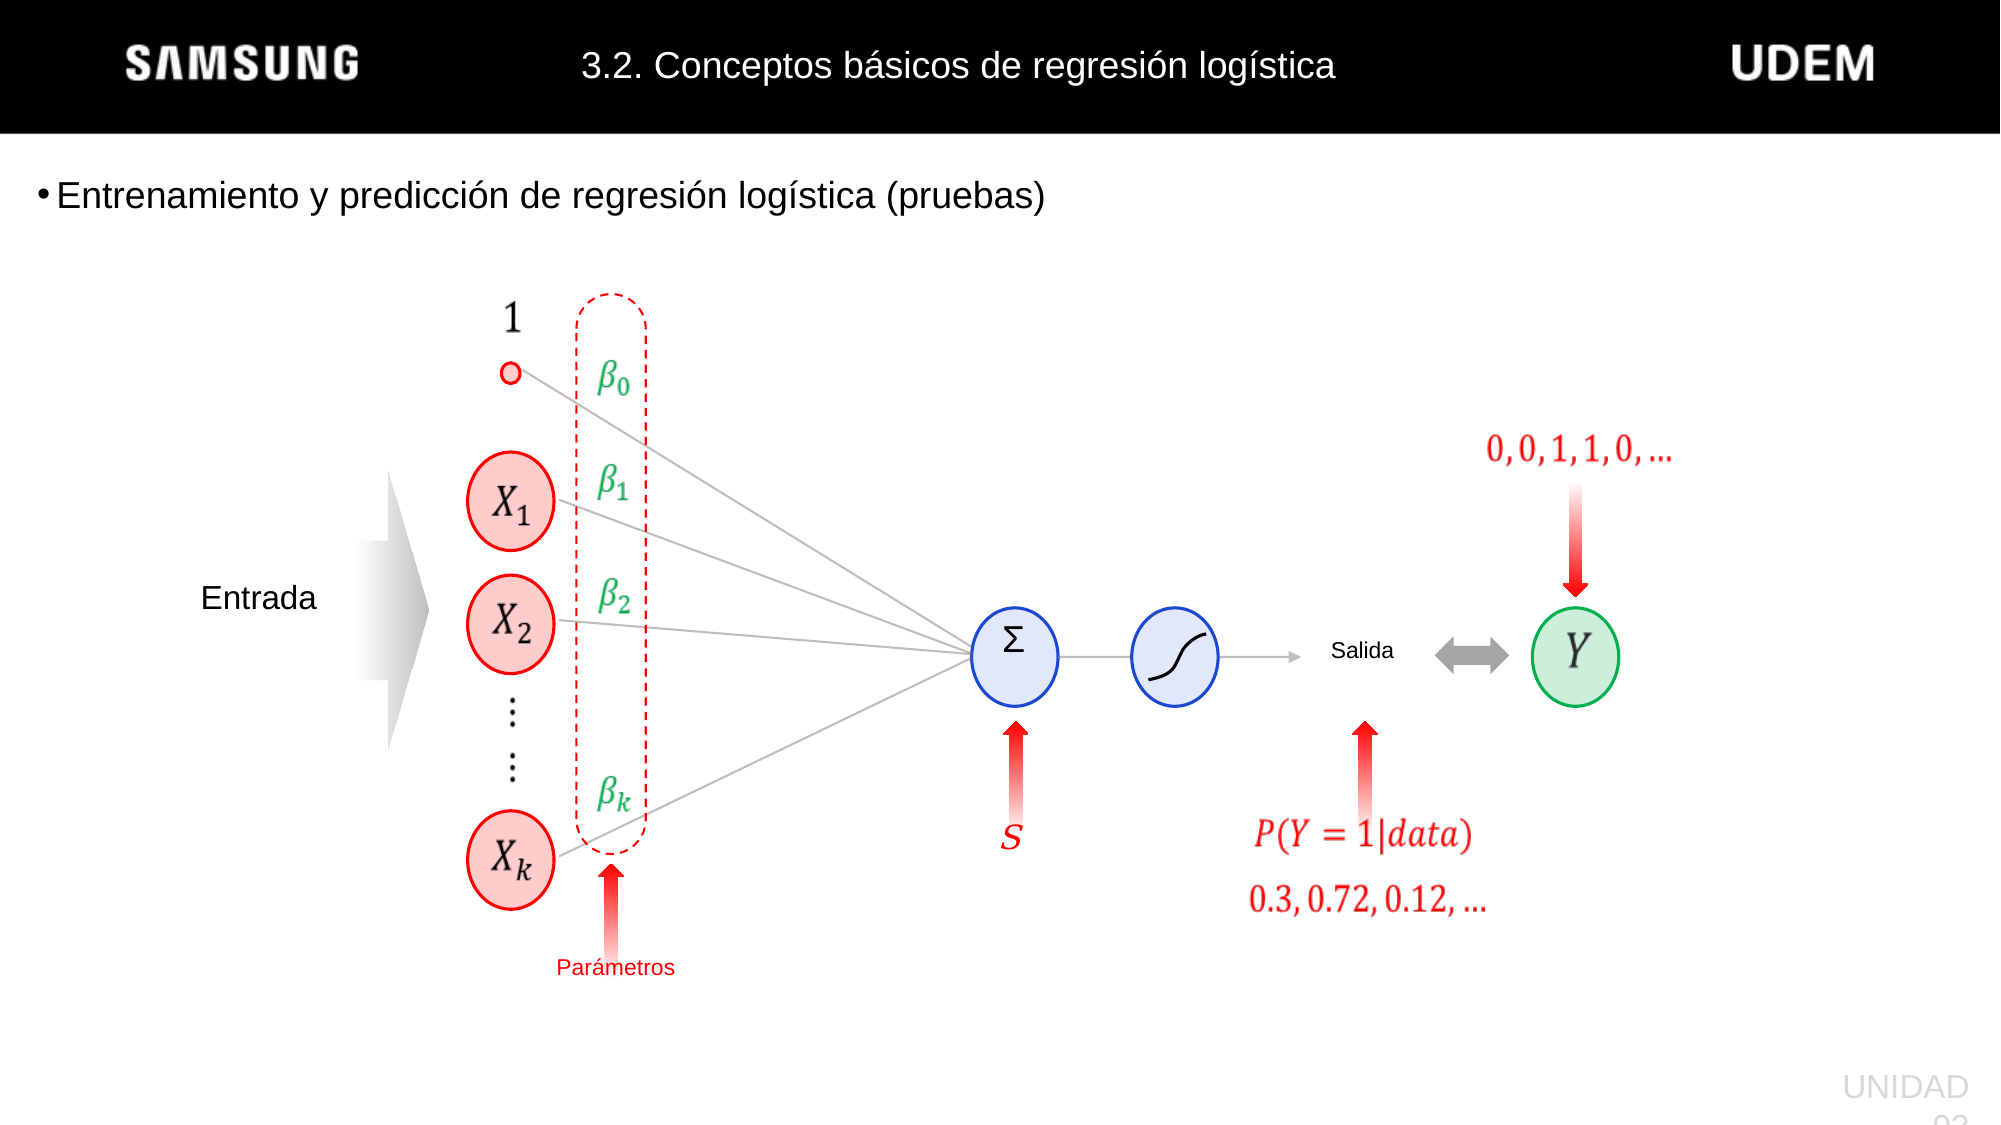

3.2. Conceptos básicos de regresión logística

Entrenamiento y predicción de regresión logística (pruebas)

Entrada

Σ

Salida

S

Parámetros
UNIDAD 03